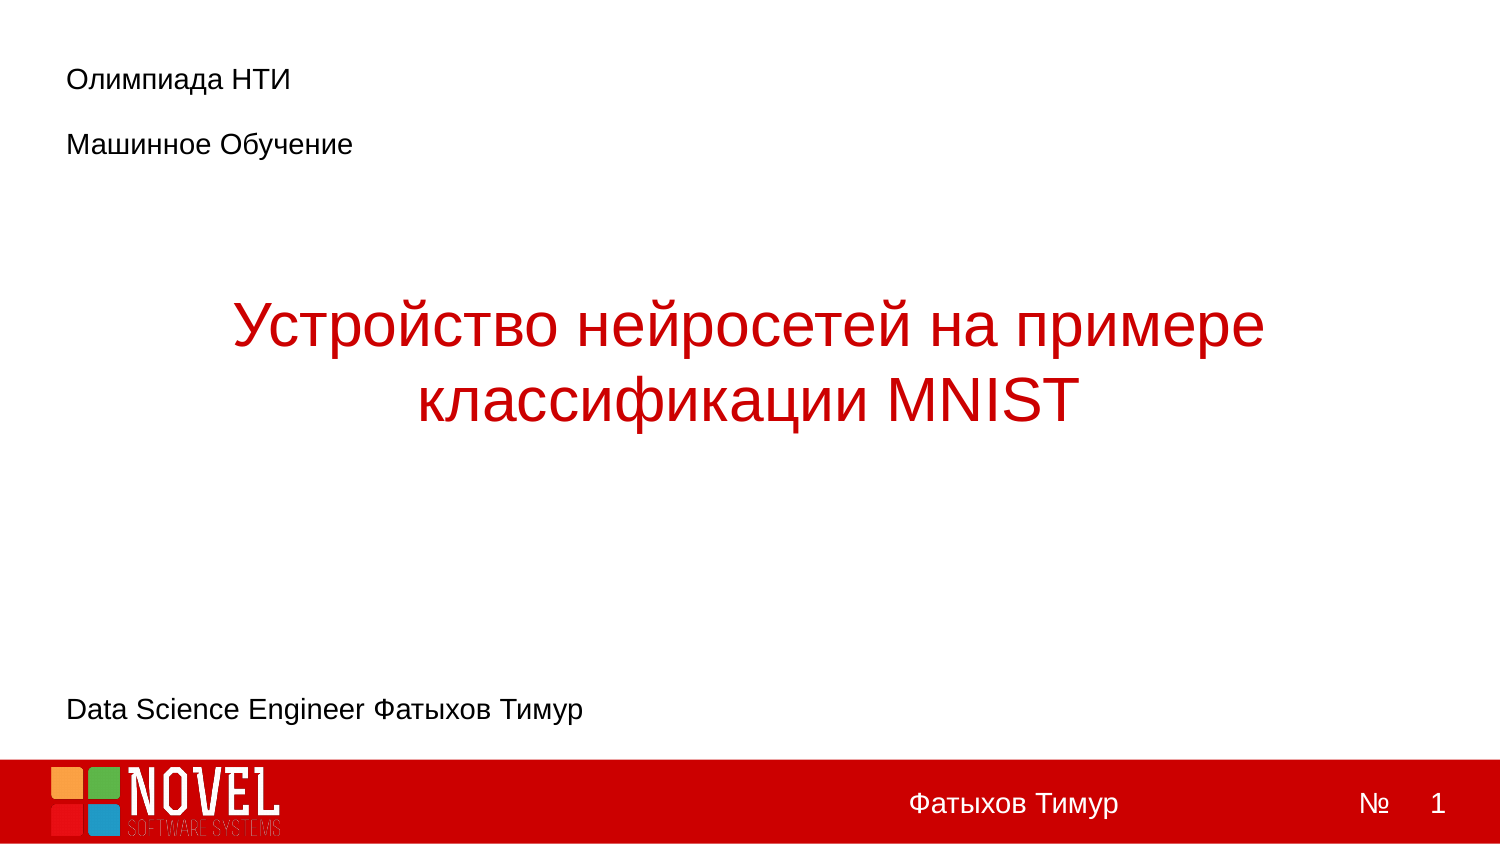

# Олимпиада НТИ
Машинное Обучение
Устройство нейросетей на примере классификации MNIST
Data Science Engineer Фатыхов Тимур
1